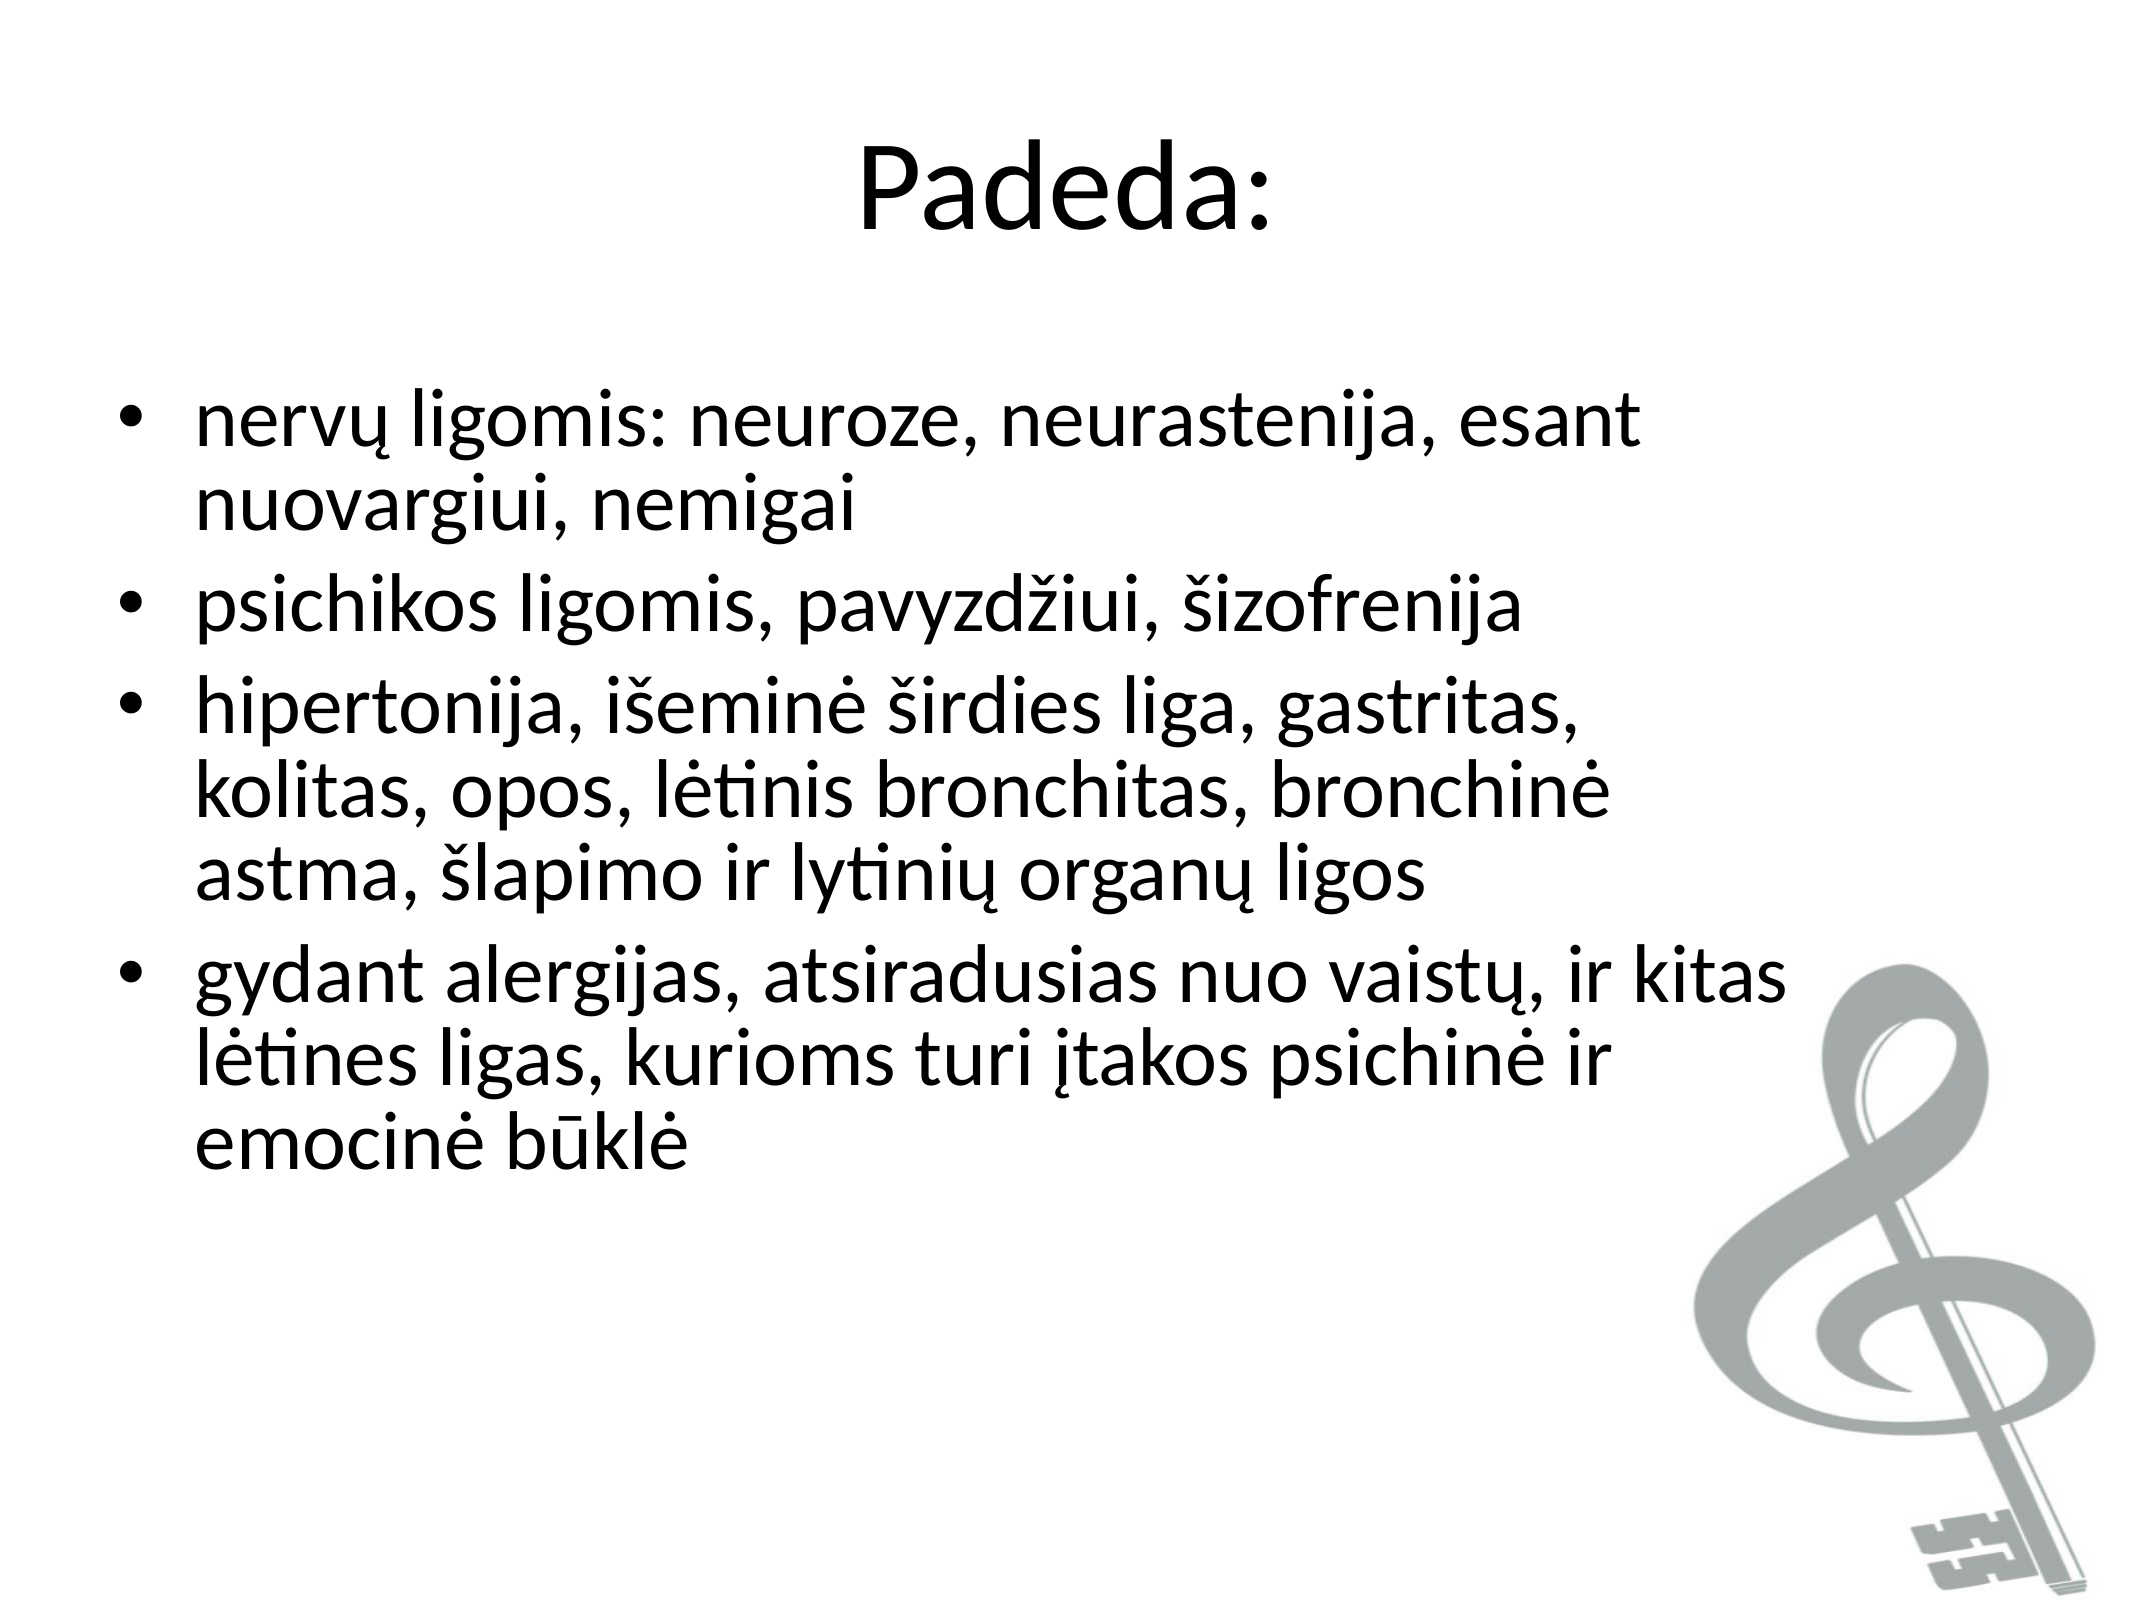

Padeda:
nervų ligomis: neuroze, neurastenija, esant nuovargiui, nemigai
psichikos ligomis, pavyzdžiui, šizofrenija
hipertonija, išeminė širdies liga, gastritas, kolitas, opos, lėtinis bronchitas, bronchinė astma, šlapimo ir lytinių organų ligos
gydant alergijas, atsiradusias nuo vaistų, ir kitas lėtines ligas, kurioms turi įtakos psichinė ir emocinė būklė